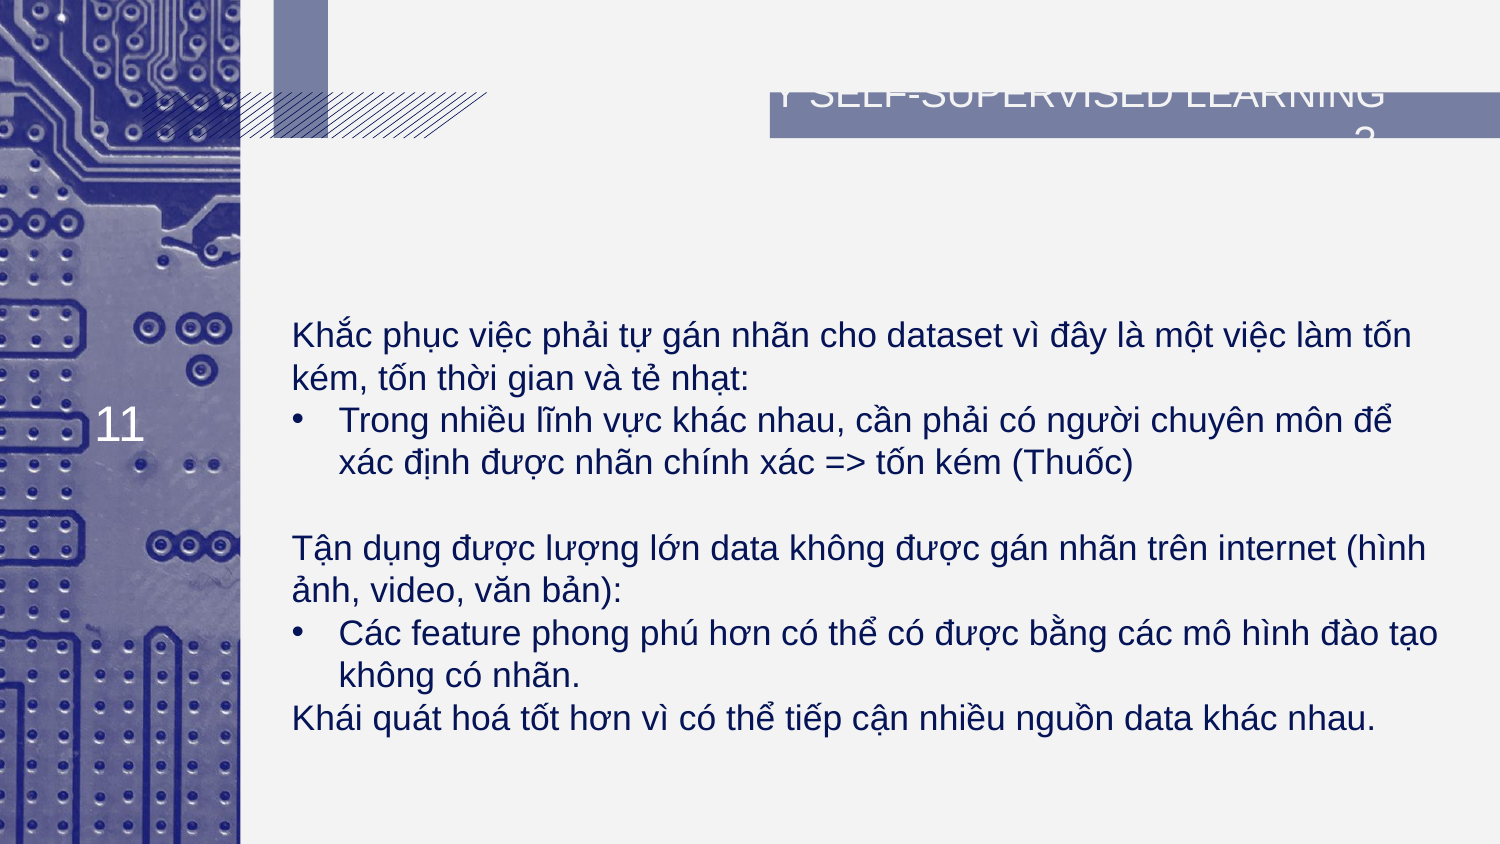

# WHY SELF-SUPERVISED LEARNING ?
Khắc phục việc phải tự gán nhãn cho dataset vì đây là một việc làm tốn kém, tốn thời gian và tẻ nhạt:
Trong nhiều lĩnh vực khác nhau, cần phải có người chuyên môn để xác định được nhãn chính xác => tốn kém (Thuốc)

Tận dụng được lượng lớn data không được gán nhãn trên internet (hình ảnh, video, văn bản):
Các feature phong phú hơn có thể có được bằng các mô hình đào tạo không có nhãn.
Khái quát hoá tốt hơn vì có thể tiếp cận nhiều nguồn data khác nhau.
11